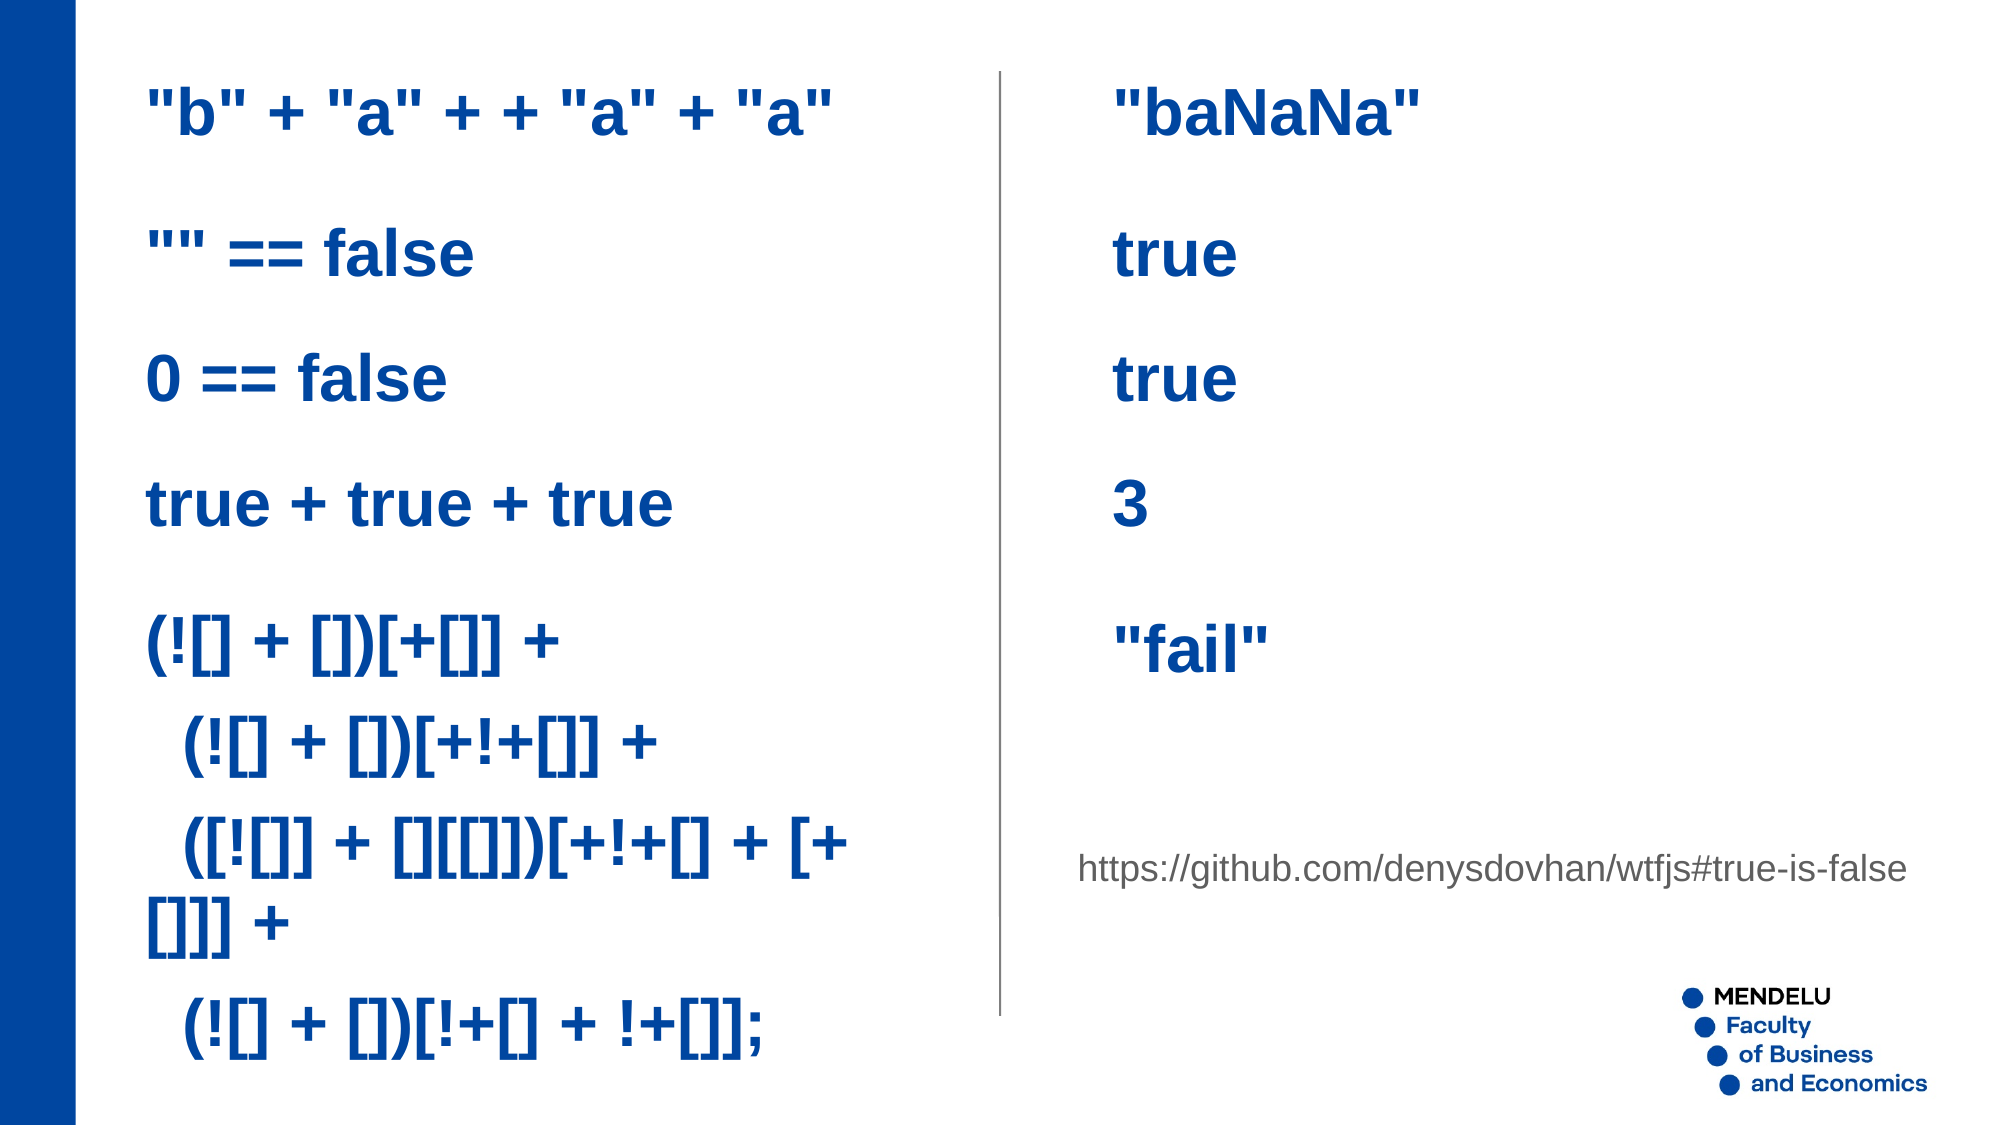

"b" + "a" + + "a" + "a"
"baNaNa"

"" == false
true
0 == false
true
true + true + true
3
(![] + [])[+[]] +
  (![] + [])[+!+[]] +
  ([![]] + [][[]])[+!+[] + [+[]]] +
  (![] + [])[!+[] + !+[]];
"fail"
https://github.com/denysdovhan/wtfjs#true-is-false